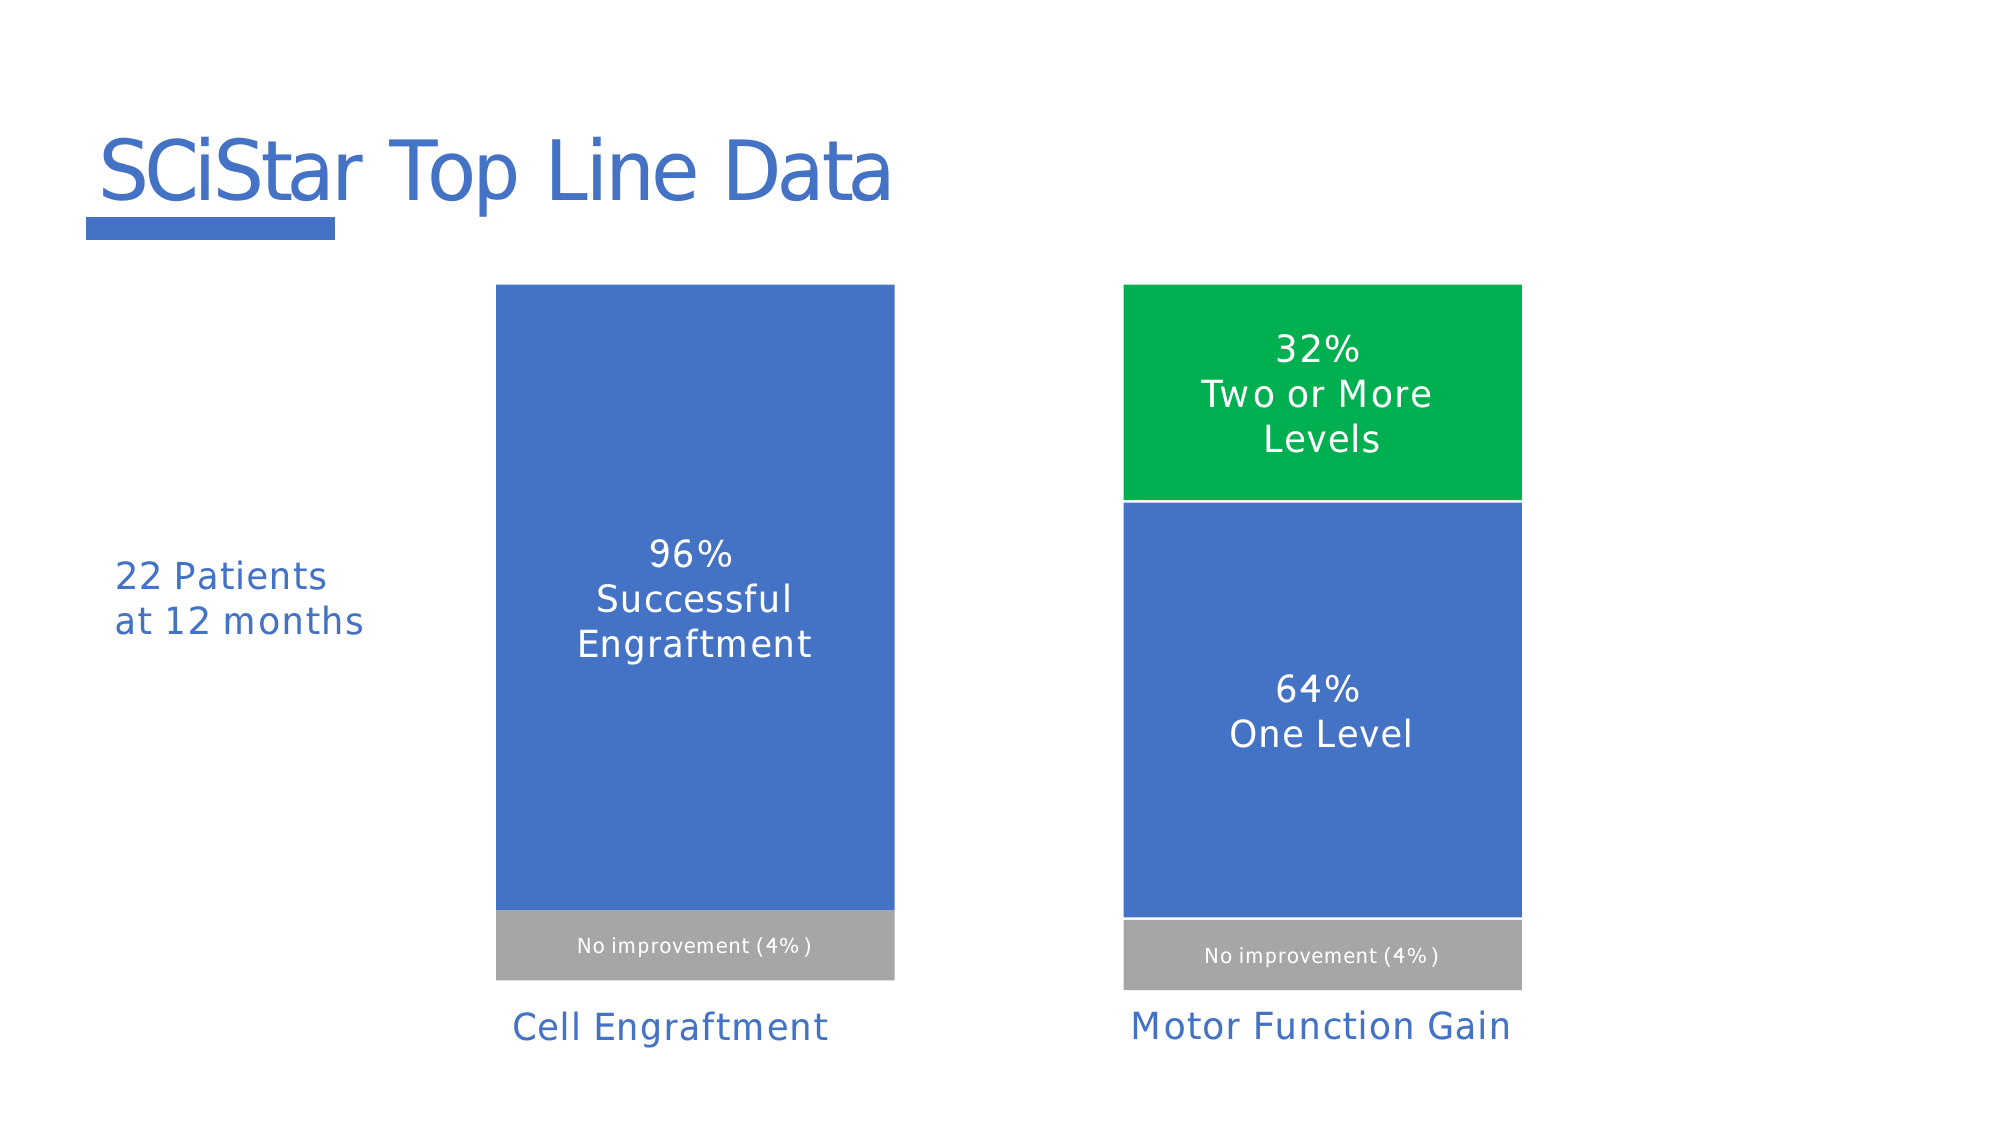

SCiStar Top Line Data
96%
Successful
Engraftment
32%
Two or More
Levels
64%
One Level
No improvement (4%)
22 Patients
at 12 months
No improvement (4%)
Motor Function Gain
Cell Engraftment